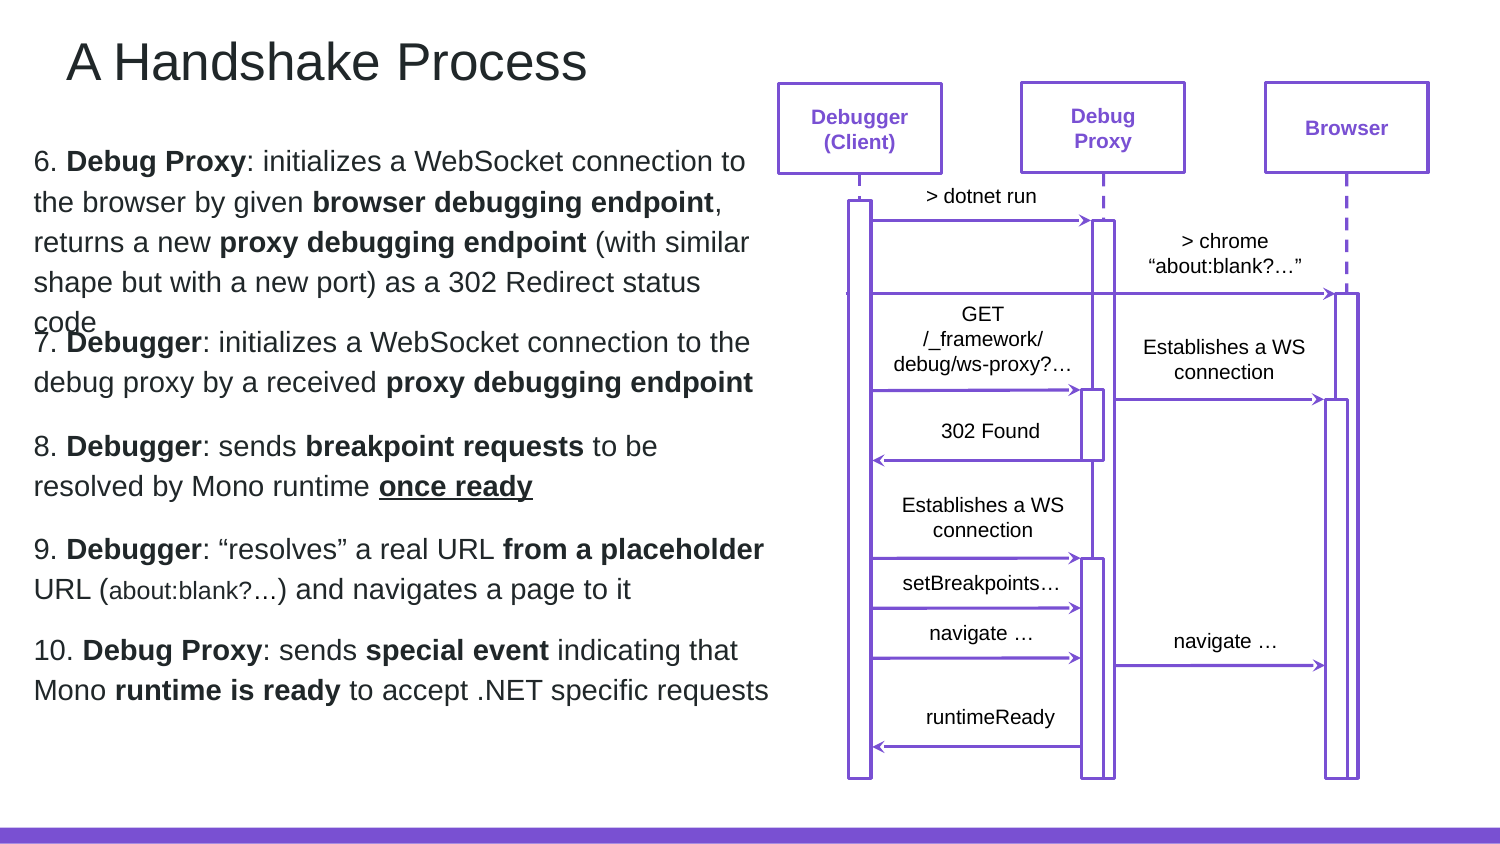

# A Handshake Process

Debug
Proxy
Browser
Debugger
(Client)
6. Debug Proxy: initializes a WebSocket connection to the browser by given browser debugging endpoint, returns a new proxy debugging endpoint (with similar shape but with a new port) as a 302 Redirect status code
> dotnet run

> chrome “about:blank?…”

GET
/_framework/
debug/ws-proxy?…

7. Debugger: initializes a WebSocket connection to the debug proxy by a received proxy debugging endpoint
Establishes a WS connection

302 Found
8. Debugger: sends breakpoint requests to be resolved by Mono runtime once ready
Establishes a WS connection
9. Debugger: “resolves” a real URL from a placeholder URL (about:blank?…) and navigates a page to it
setBreakpoints…

navigate …
10. Debug Proxy: sends special event indicating that Mono runtime is ready to accept .NET specific requests
navigate …
runtimeReady